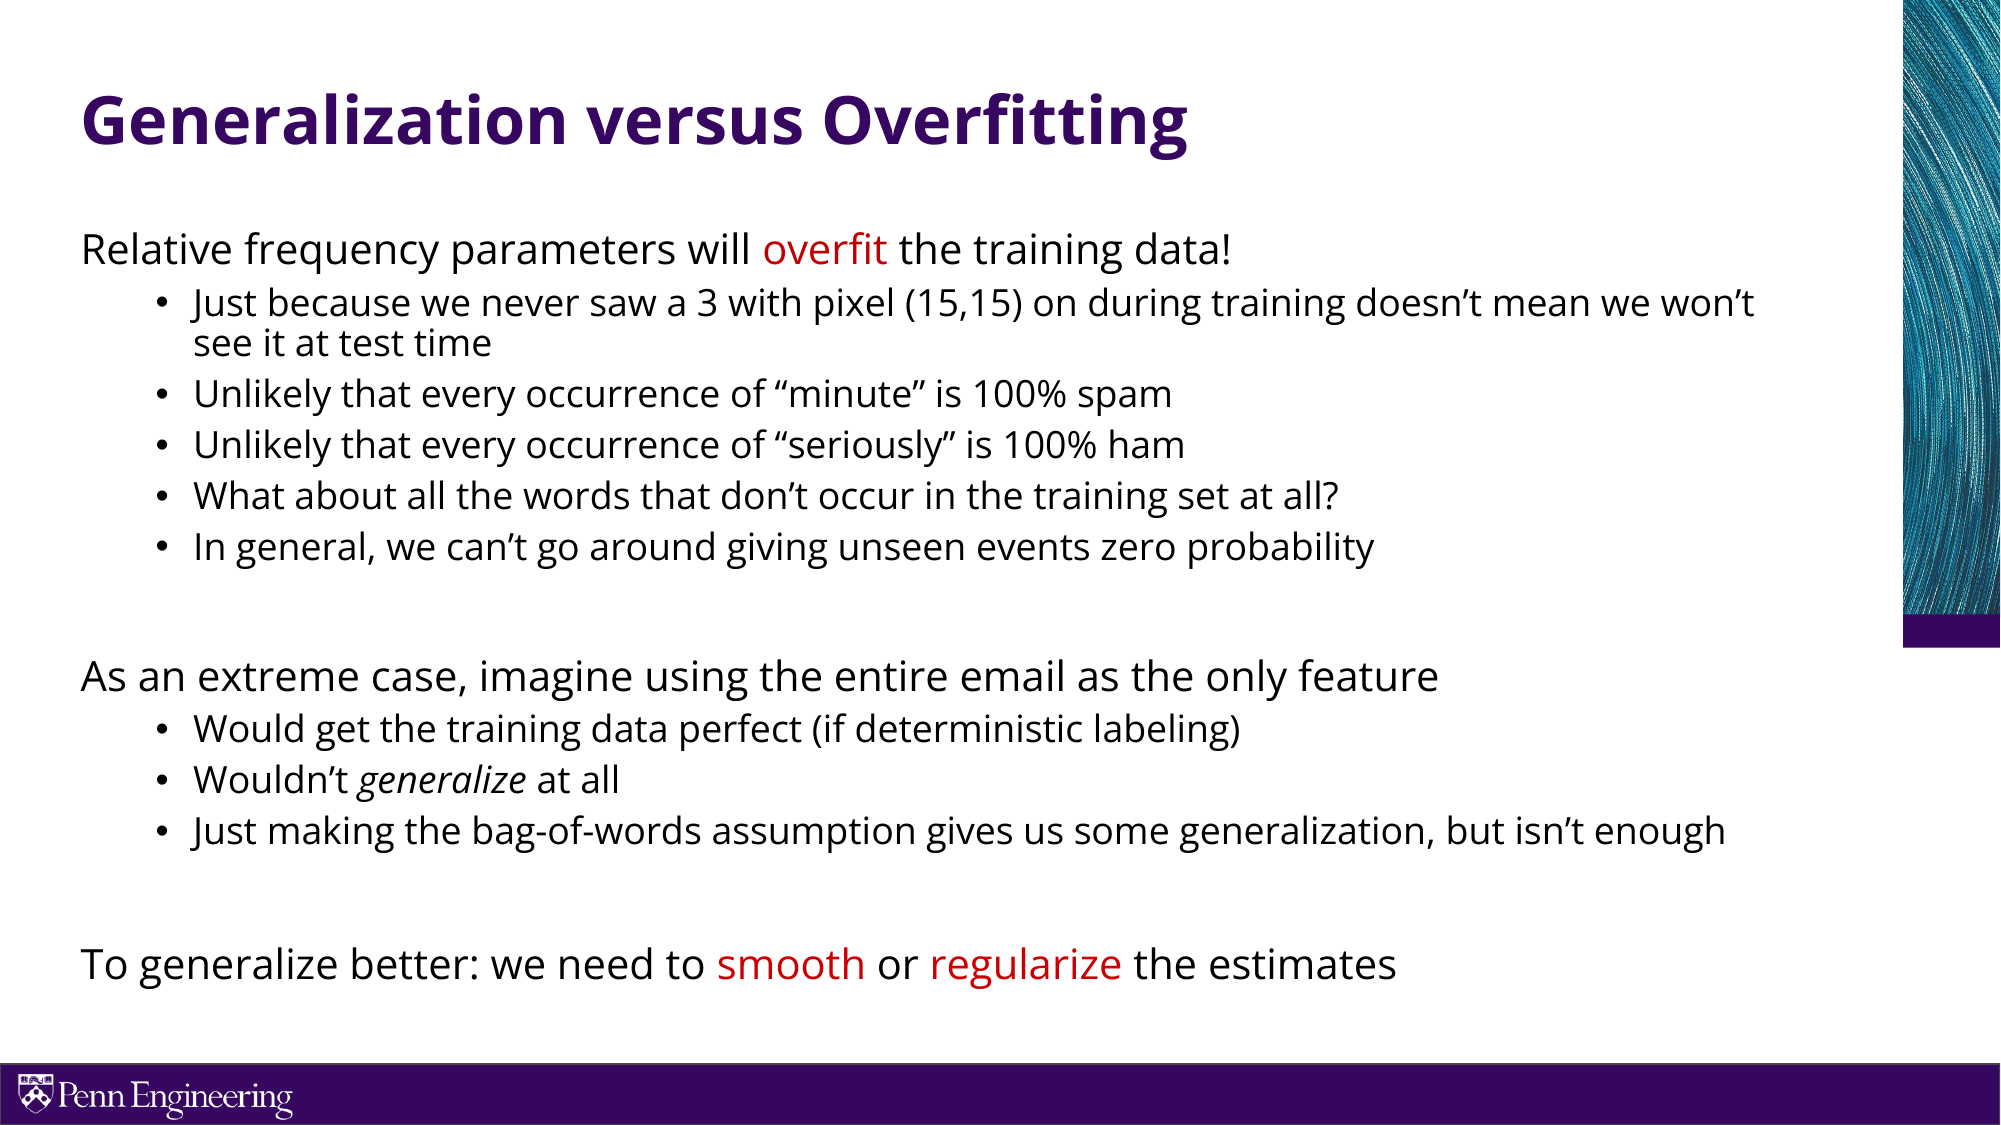

# Generalization versus Overfitting
Relative frequency parameters will overfit the training data!
Just because we never saw a 3 with pixel (15,15) on during training doesn’t mean we won’t see it at test time
Unlikely that every occurrence of “minute” is 100% spam
Unlikely that every occurrence of “seriously” is 100% ham
What about all the words that don’t occur in the training set at all?
In general, we can’t go around giving unseen events zero probability

As an extreme case, imagine using the entire email as the only feature
Would get the training data perfect (if deterministic labeling)
Wouldn’t generalize at all
Just making the bag-of-words assumption gives us some generalization, but isn’t enough

To generalize better: we need to smooth or regularize the estimates